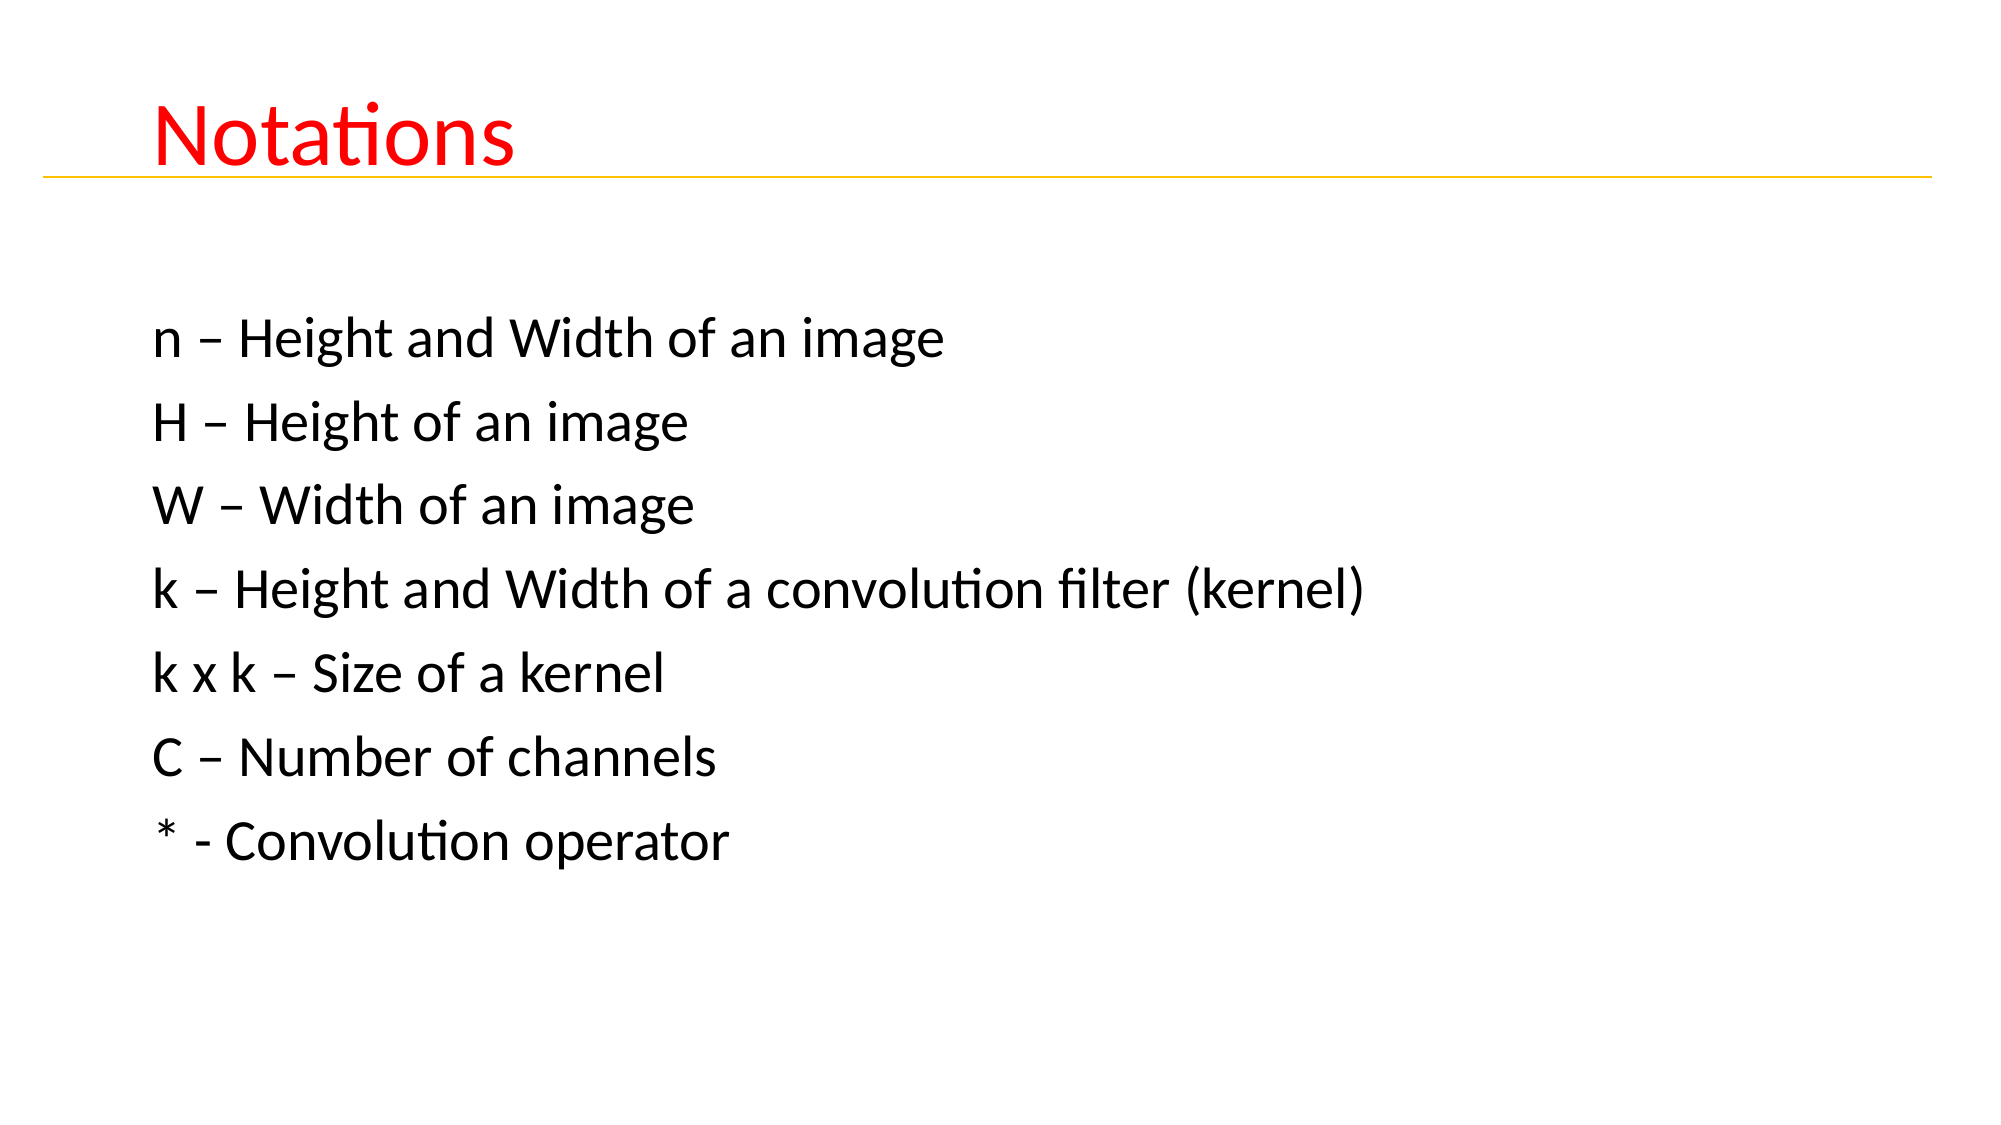

# Notations
n – Height and Width of an image
H – Height of an image
W – Width of an image
k – Height and Width of a convolution filter (kernel)
k x k – Size of a kernel
C – Number of channels
* - Convolution operator